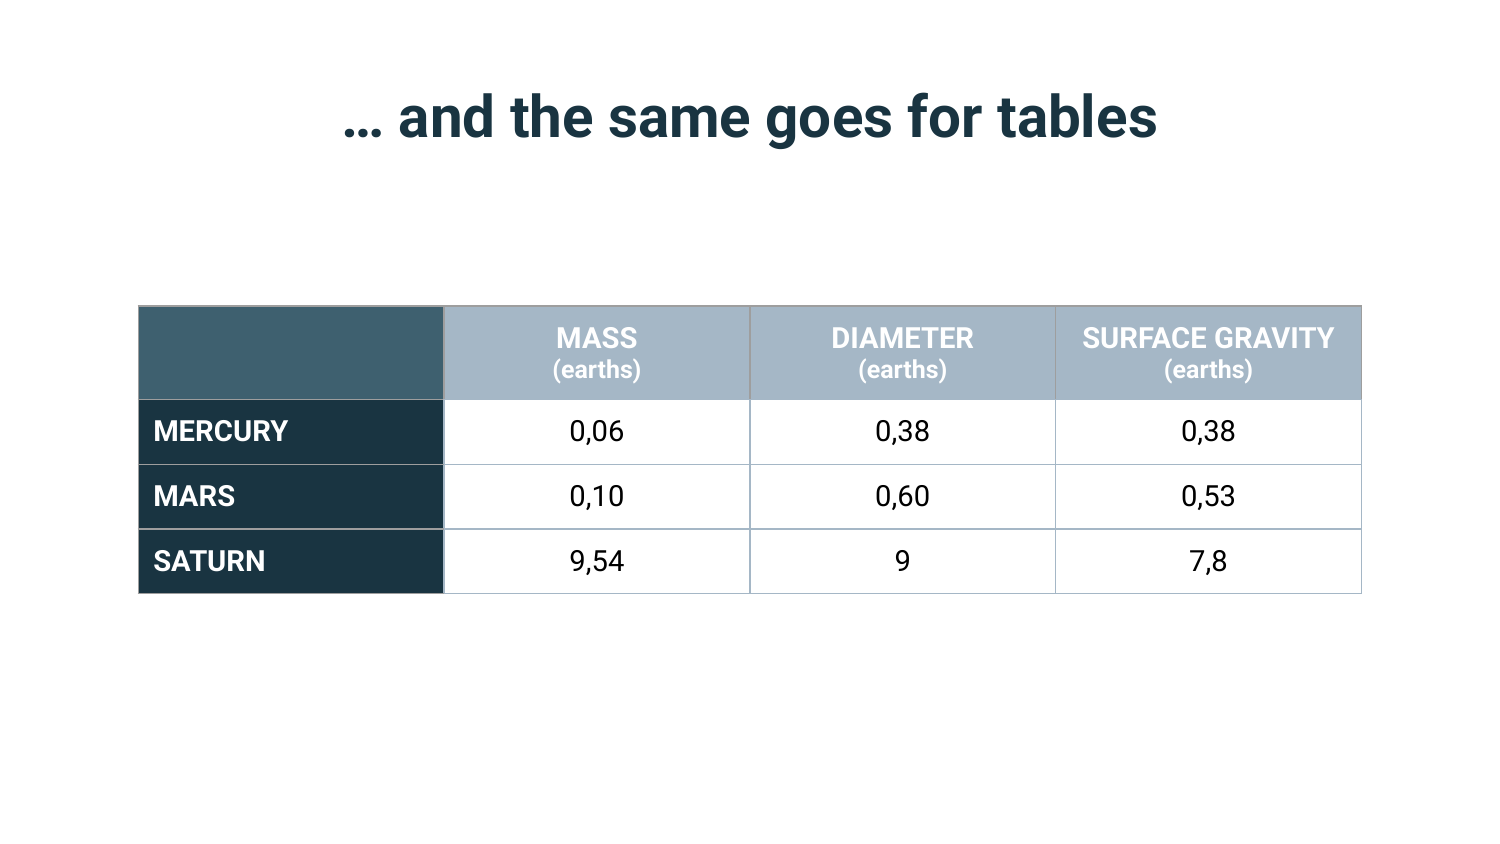

# … and the same goes for tables

|  | MASS (earths) | DIAMETER (earths) | SURFACE GRAVITY (earths) |
| --- | --- | --- | --- |
| MERCURY | 0,06 | 0,38 | 0,38 |
| MARS | 0,10 | 0,60 | 0,53 |
| SATURN | 9,54 | 9 | 7,8 |